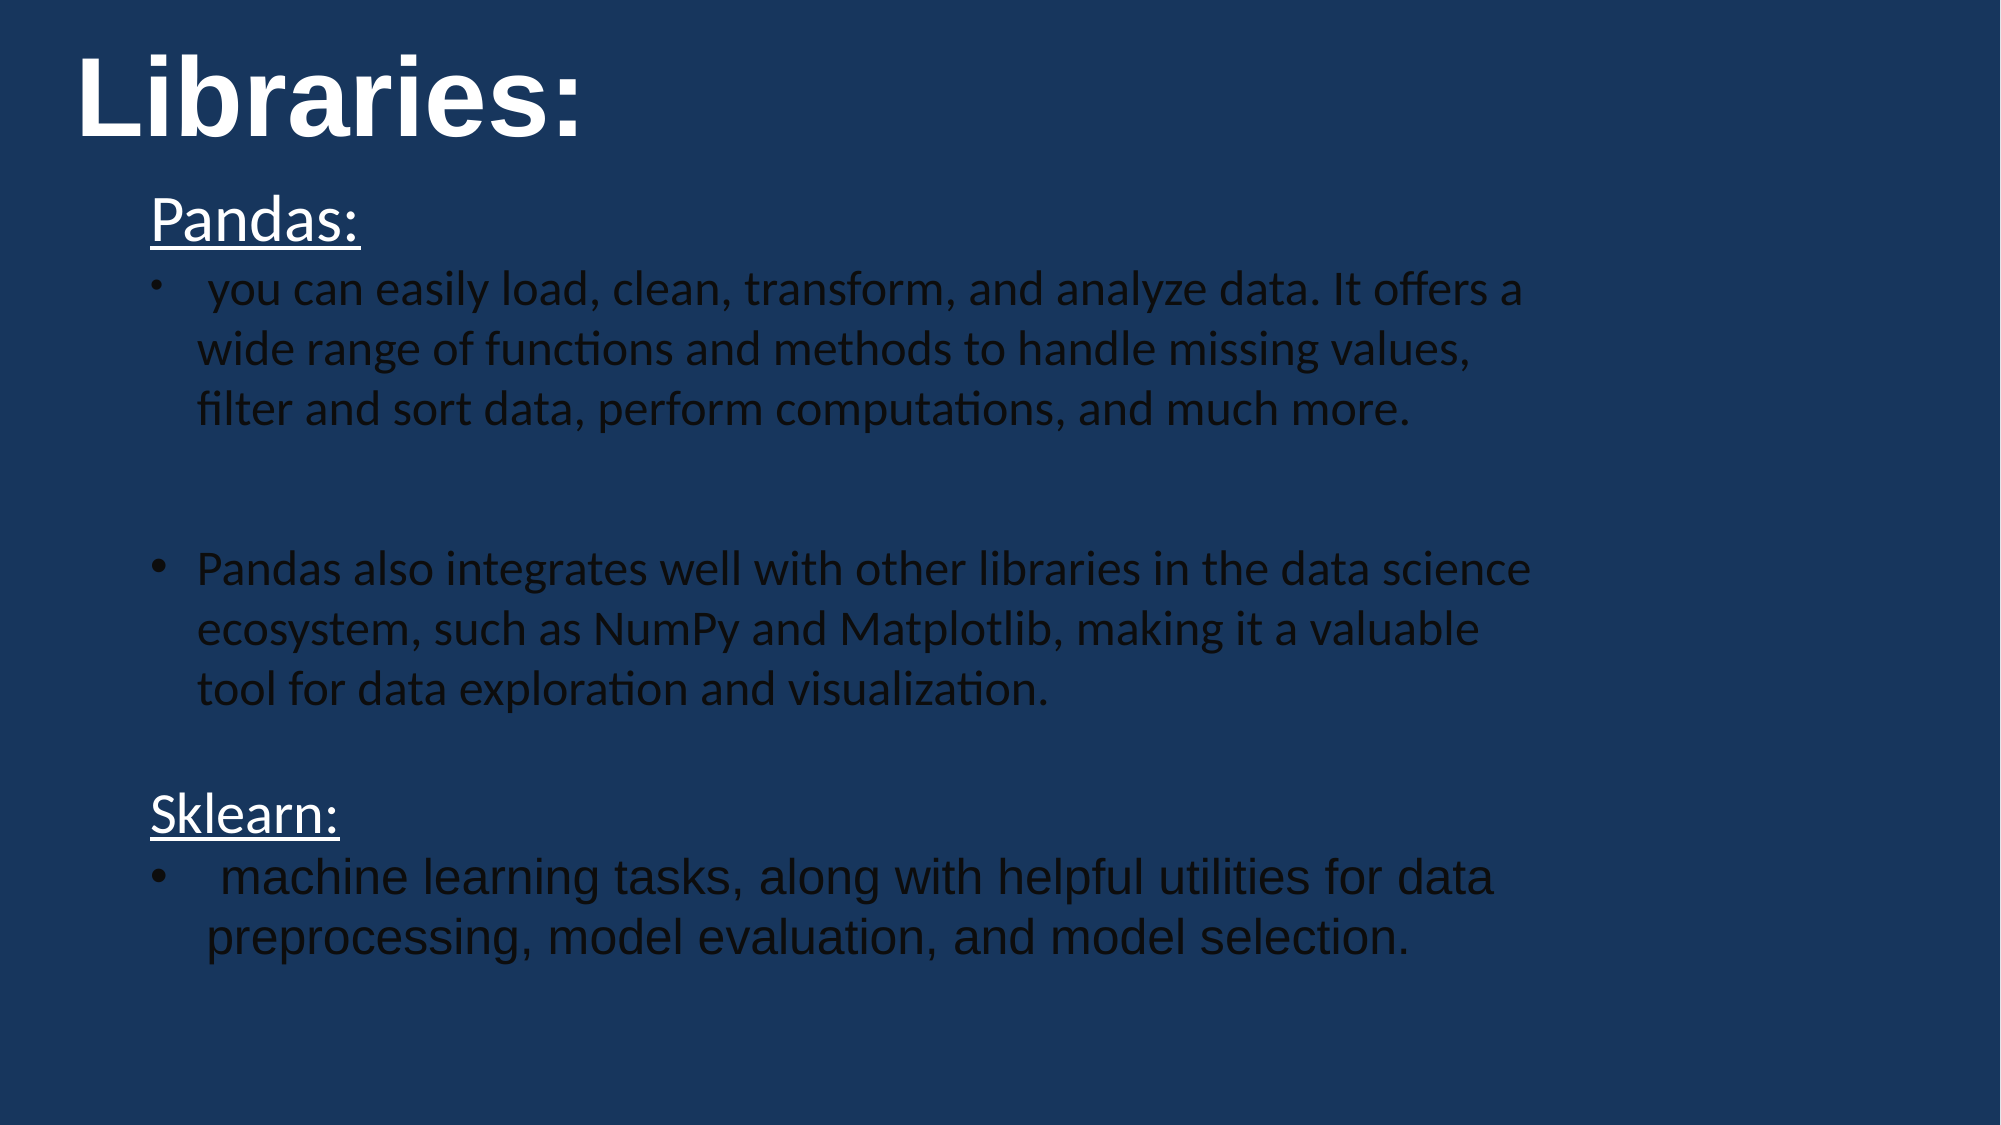

# Libraries:
Pandas:
 you can easily load, clean, transform, and analyze data. It offers a wide range of functions and methods to handle missing values, filter and sort data, perform computations, and much more.

Pandas also integrates well with other libraries in the data science ecosystem, such as NumPy and Matplotlib, making it a valuable tool for data exploration and visualization.

Sklearn:
 machine learning tasks, along with helpful utilities for data preprocessing, model evaluation, and model selection.